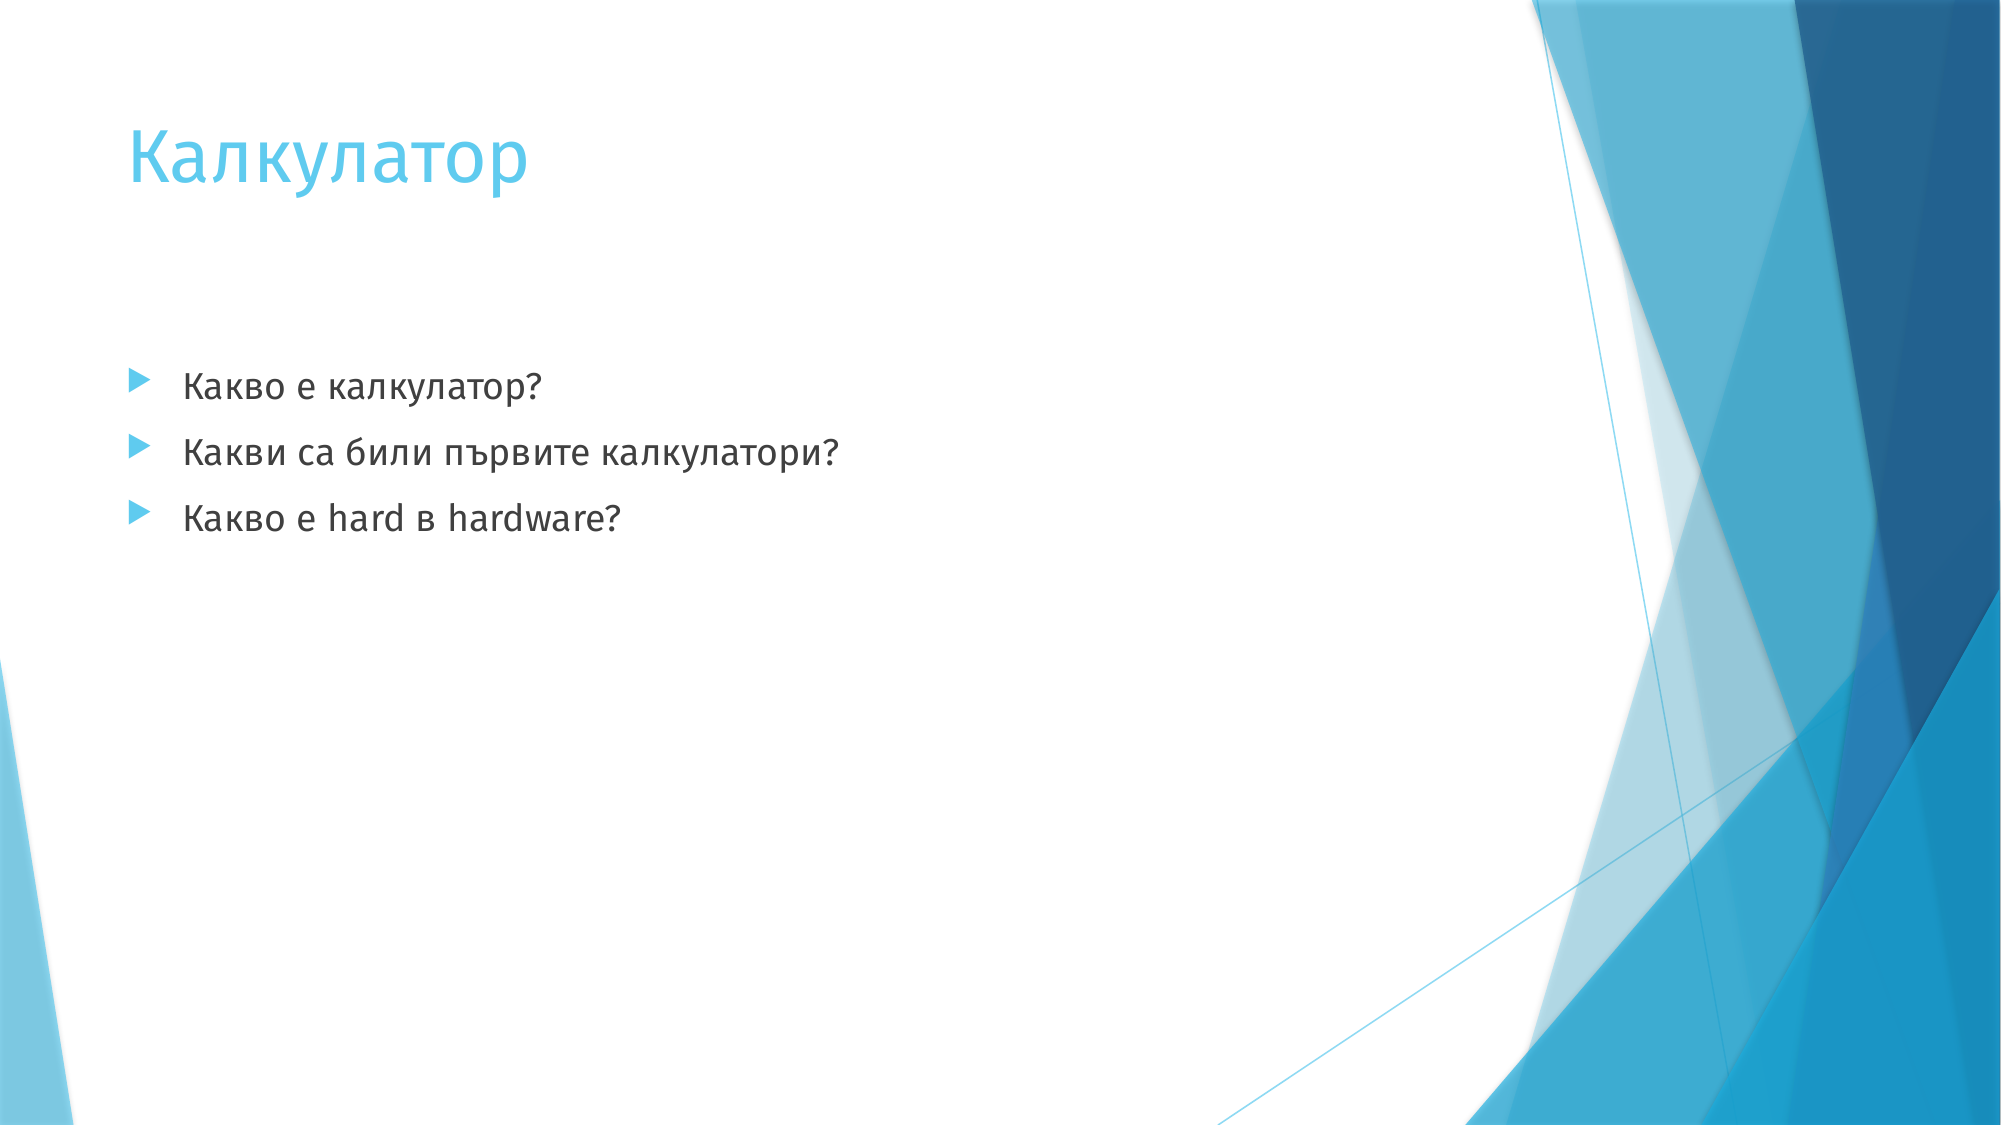

# Калкулатор
Какво е калкулатор?
Какви са били първите калкулатори?
Какво е hard в hardware?